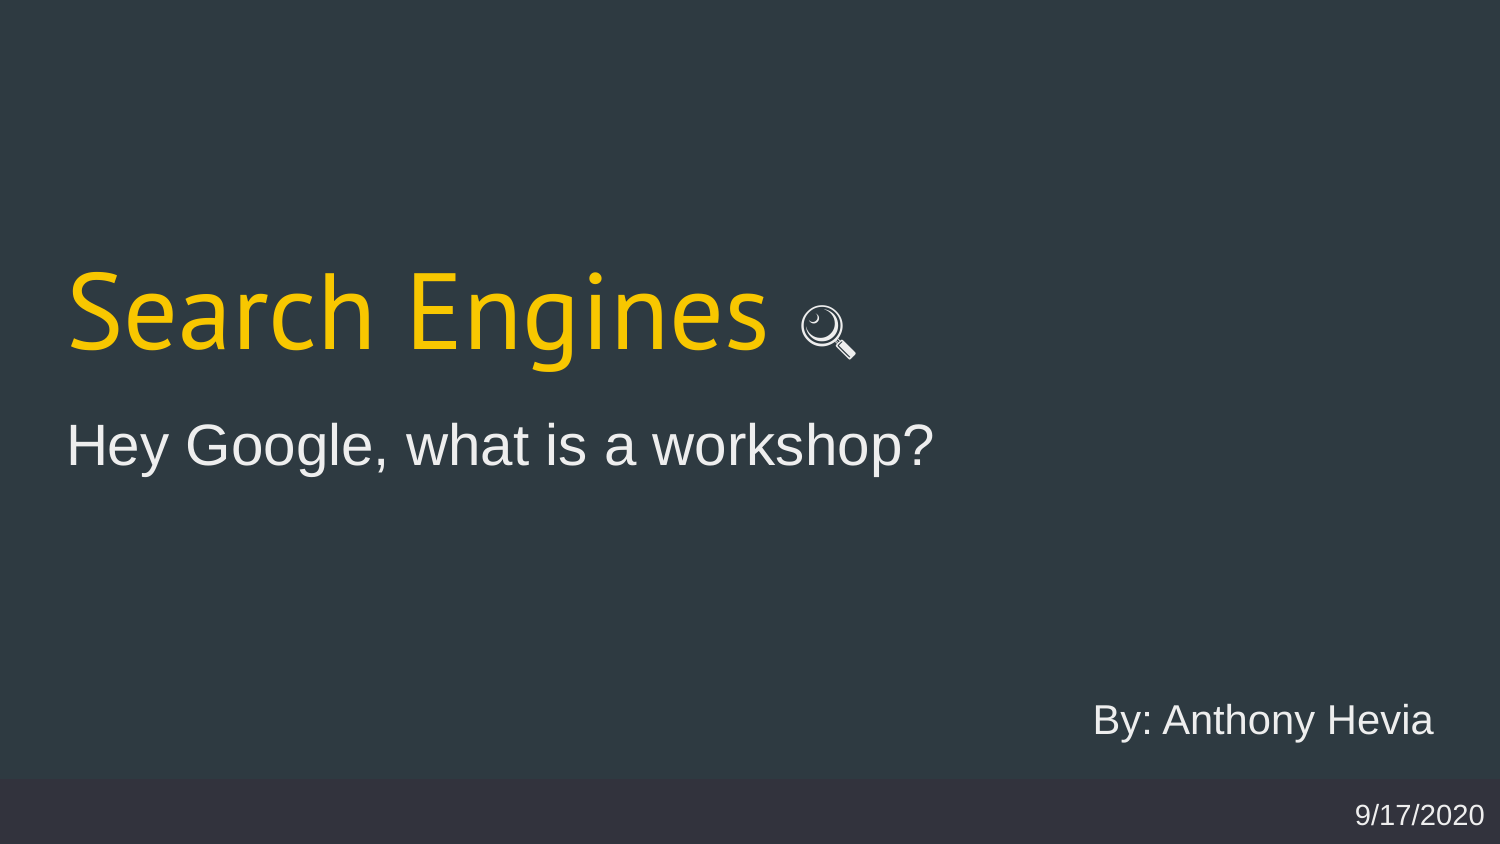

# Search Engines 🔍
Hey Google, what is a workshop?
By: Anthony Hevia
9/17/2020